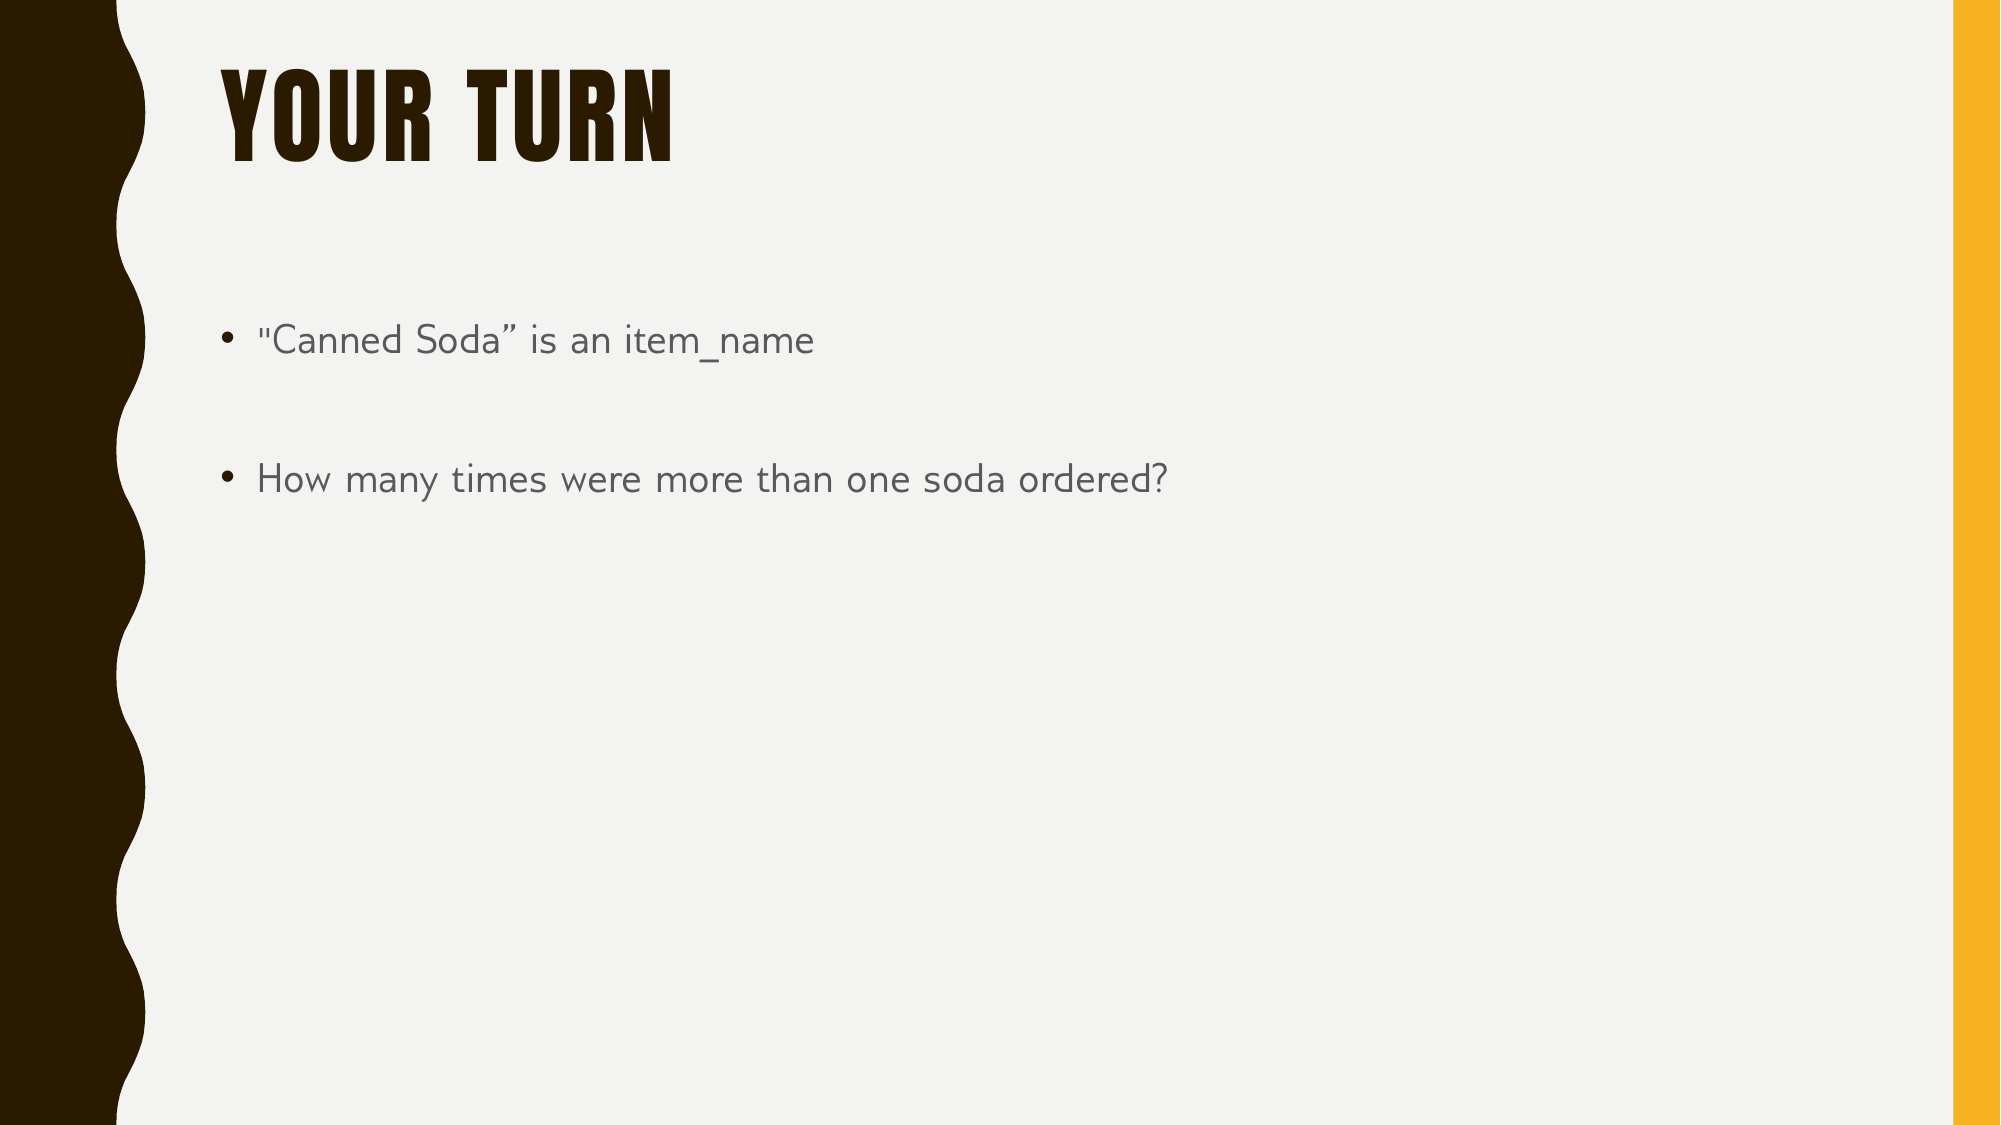

# Your Turn
"Canned Soda” is an item_name

How many times were more than one soda ordered?